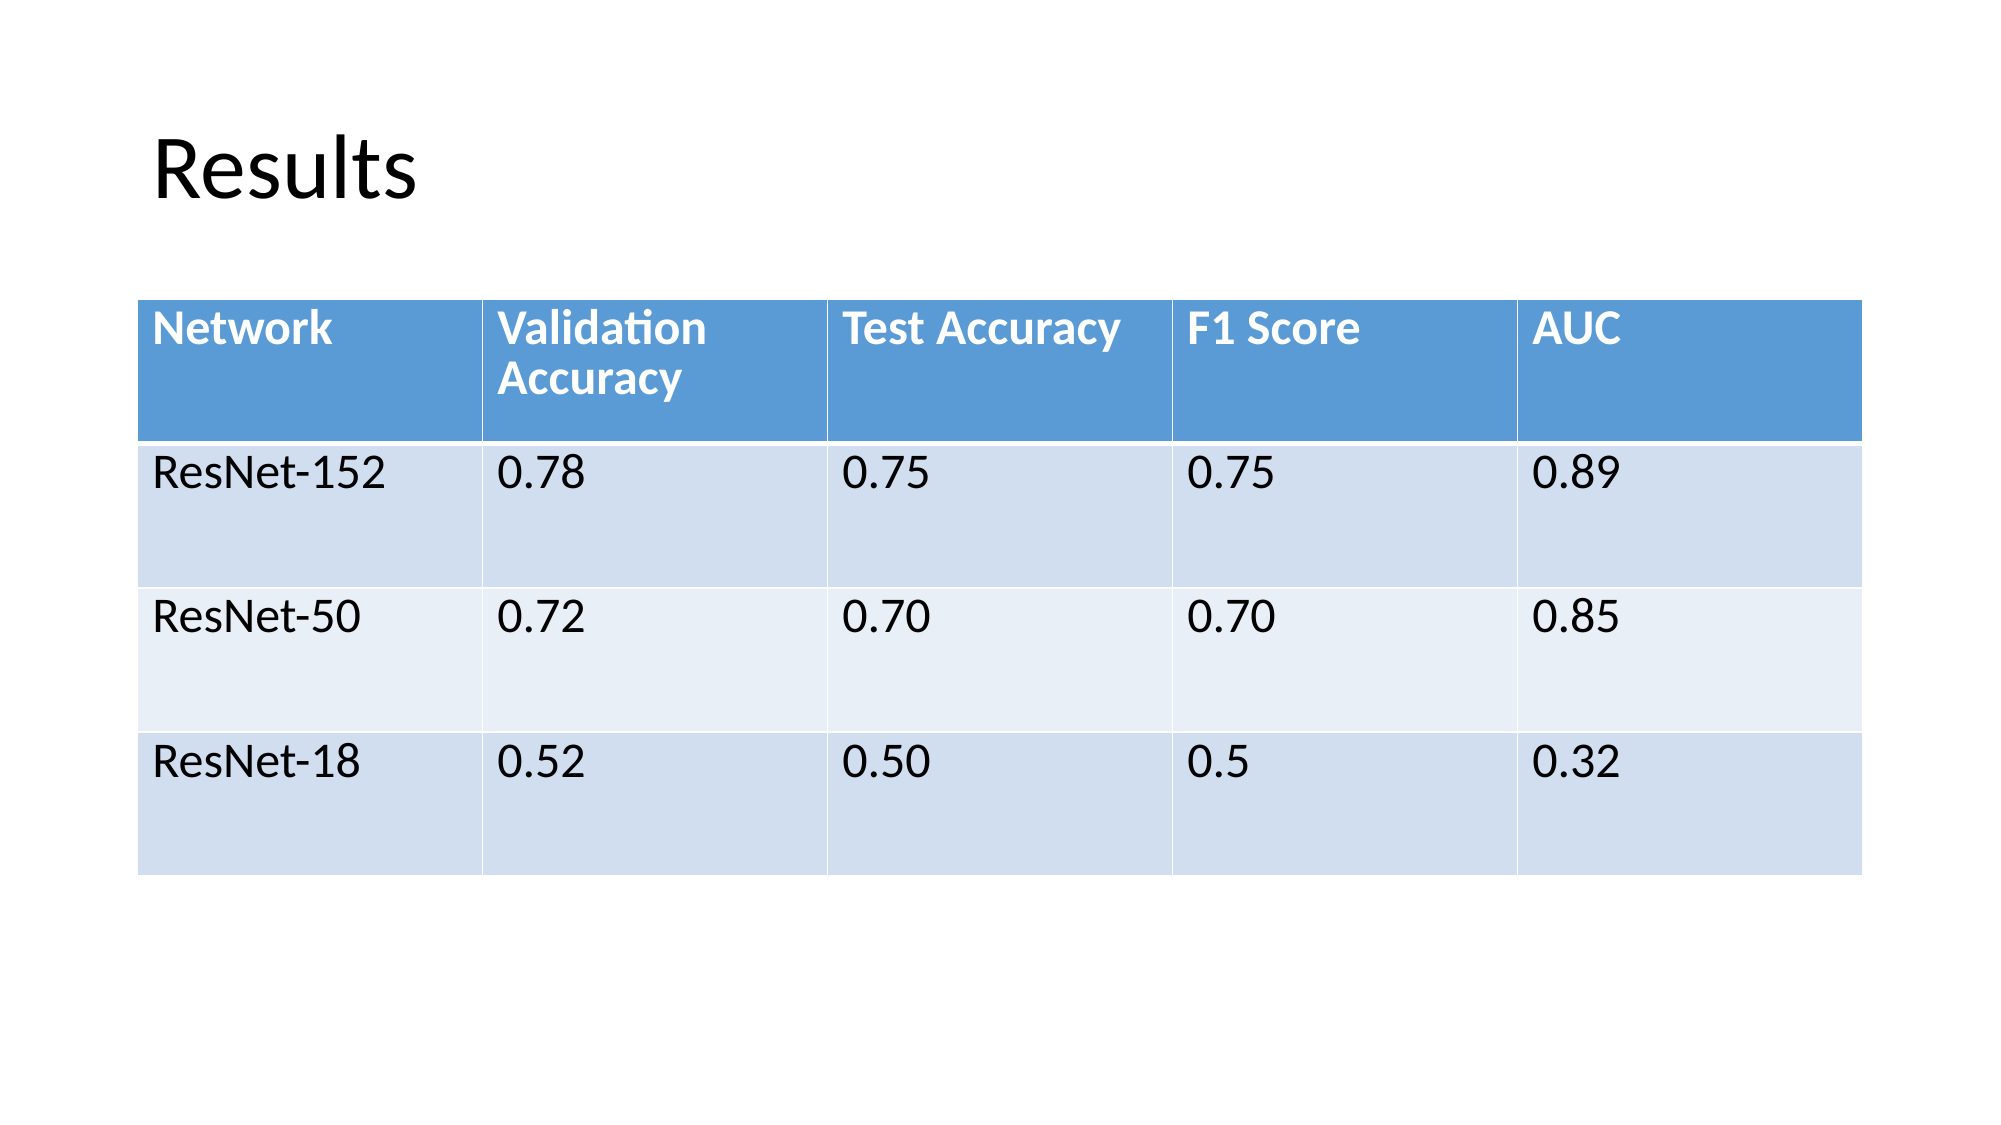

# Results
| Network | Validation Accuracy | Test Accuracy | F1 Score | AUC |
| --- | --- | --- | --- | --- |
| ResNet-152 | 0.78 | 0.75 | 0.75 | 0.89 |
| ResNet-50 | 0.72 | 0.70 | 0.70 | 0.85 |
| ResNet-18 | 0.52 | 0.50 | 0.5 | 0.32 |